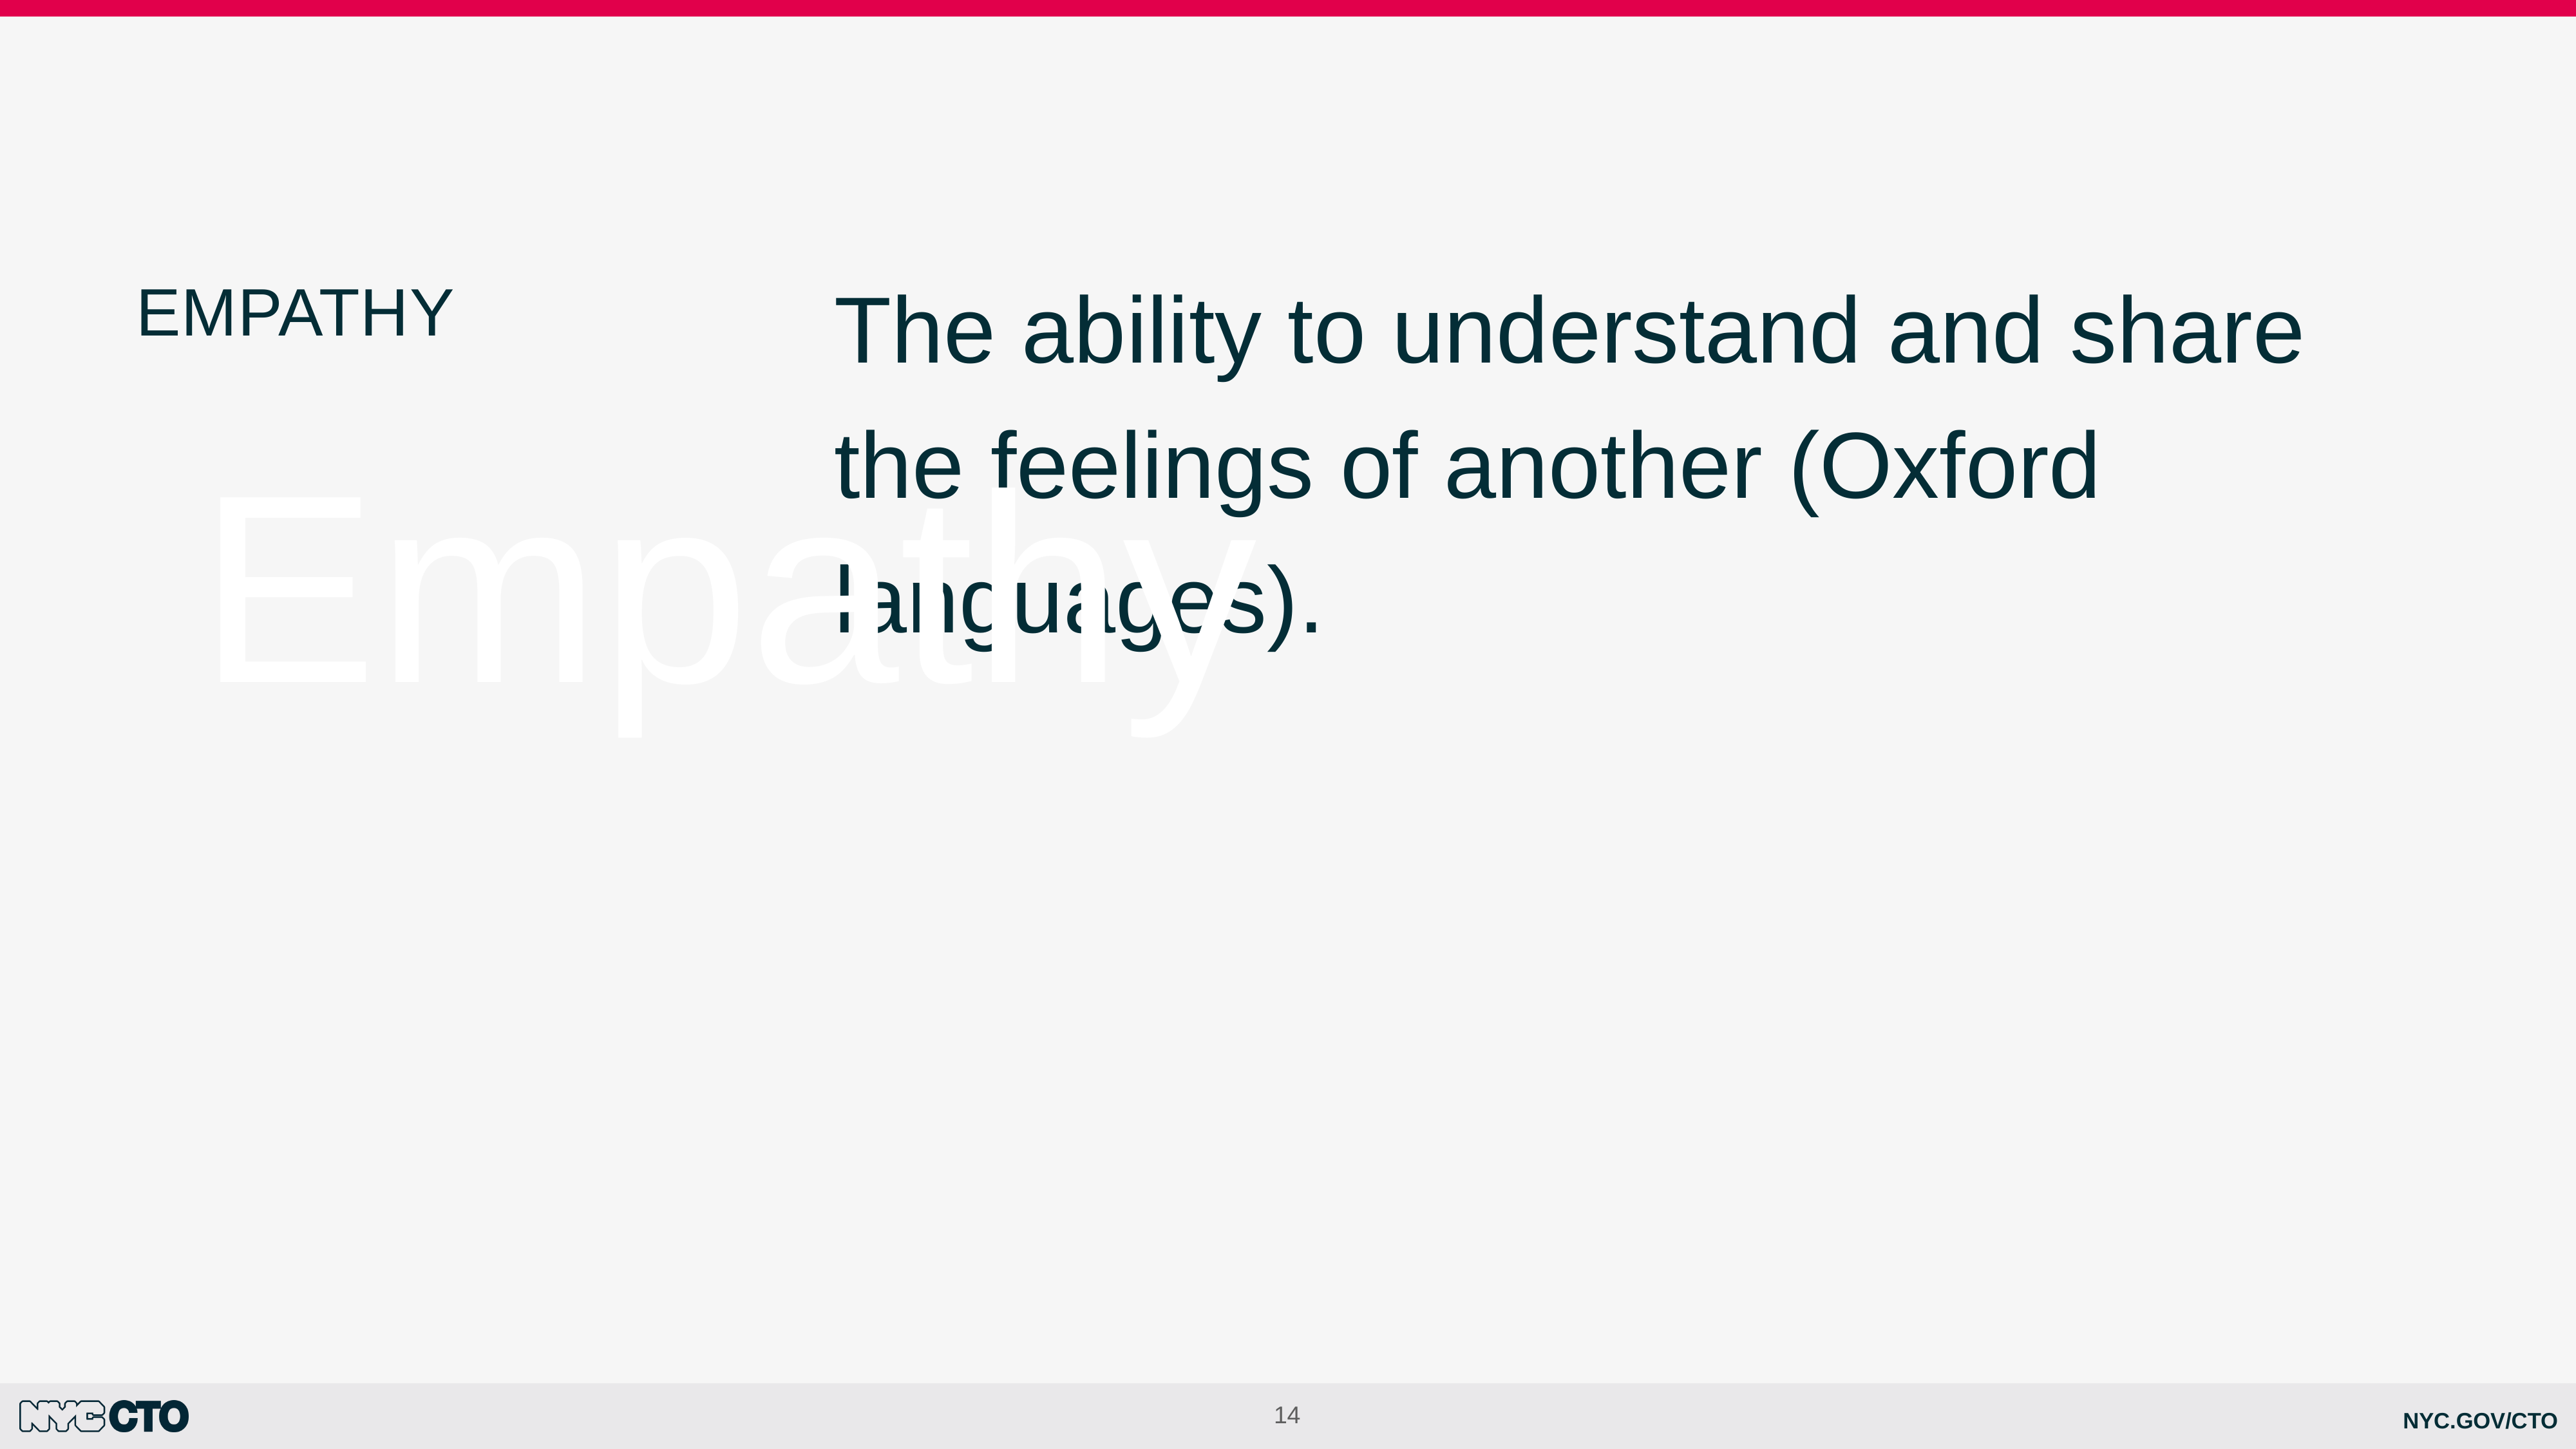

Empathy
The ability to understand and share the feelings of another (Oxford languages).
EMPATHY
NYC.GOV/CTO
14